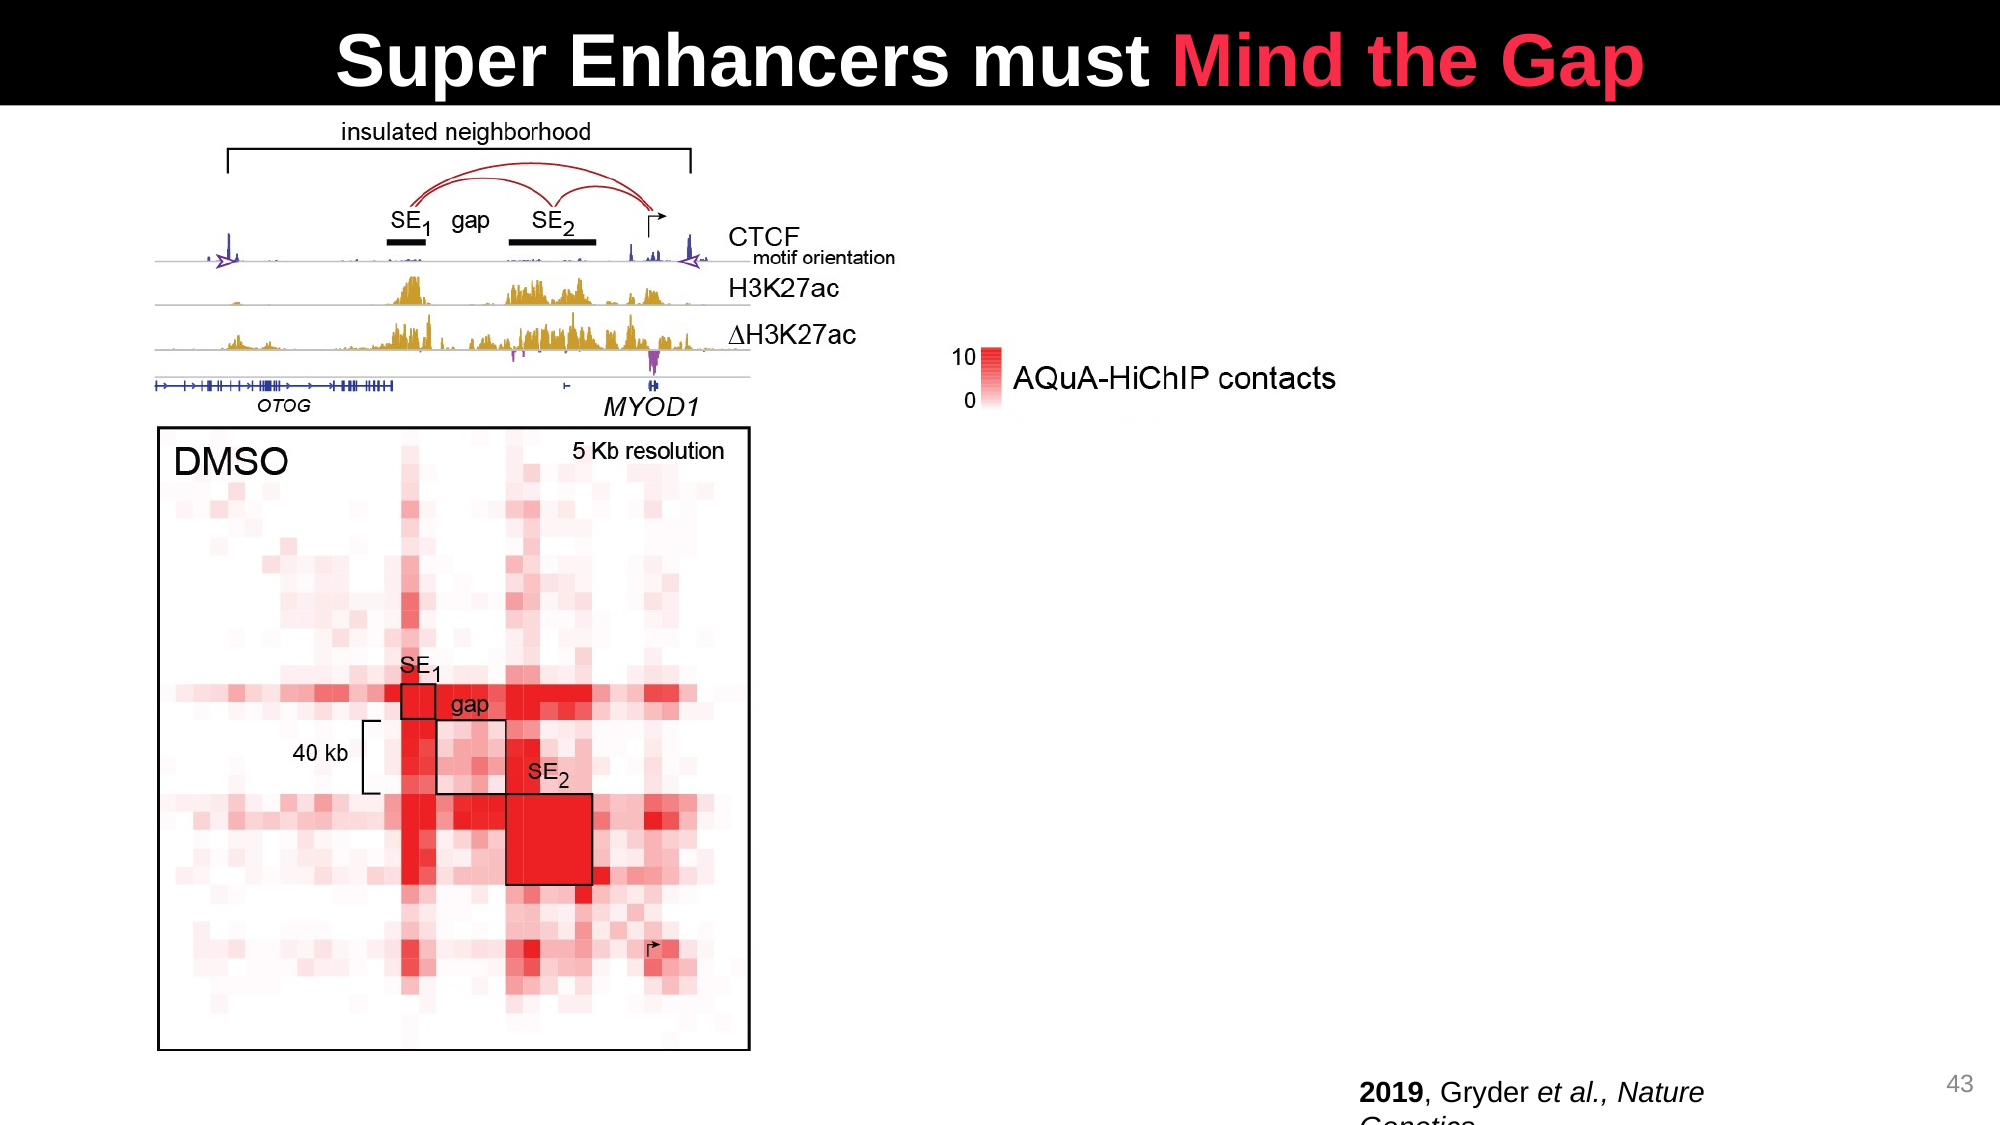

# Super Enhancers must Mind the Gap

43
2019, Gryder et al., Nature Genetics